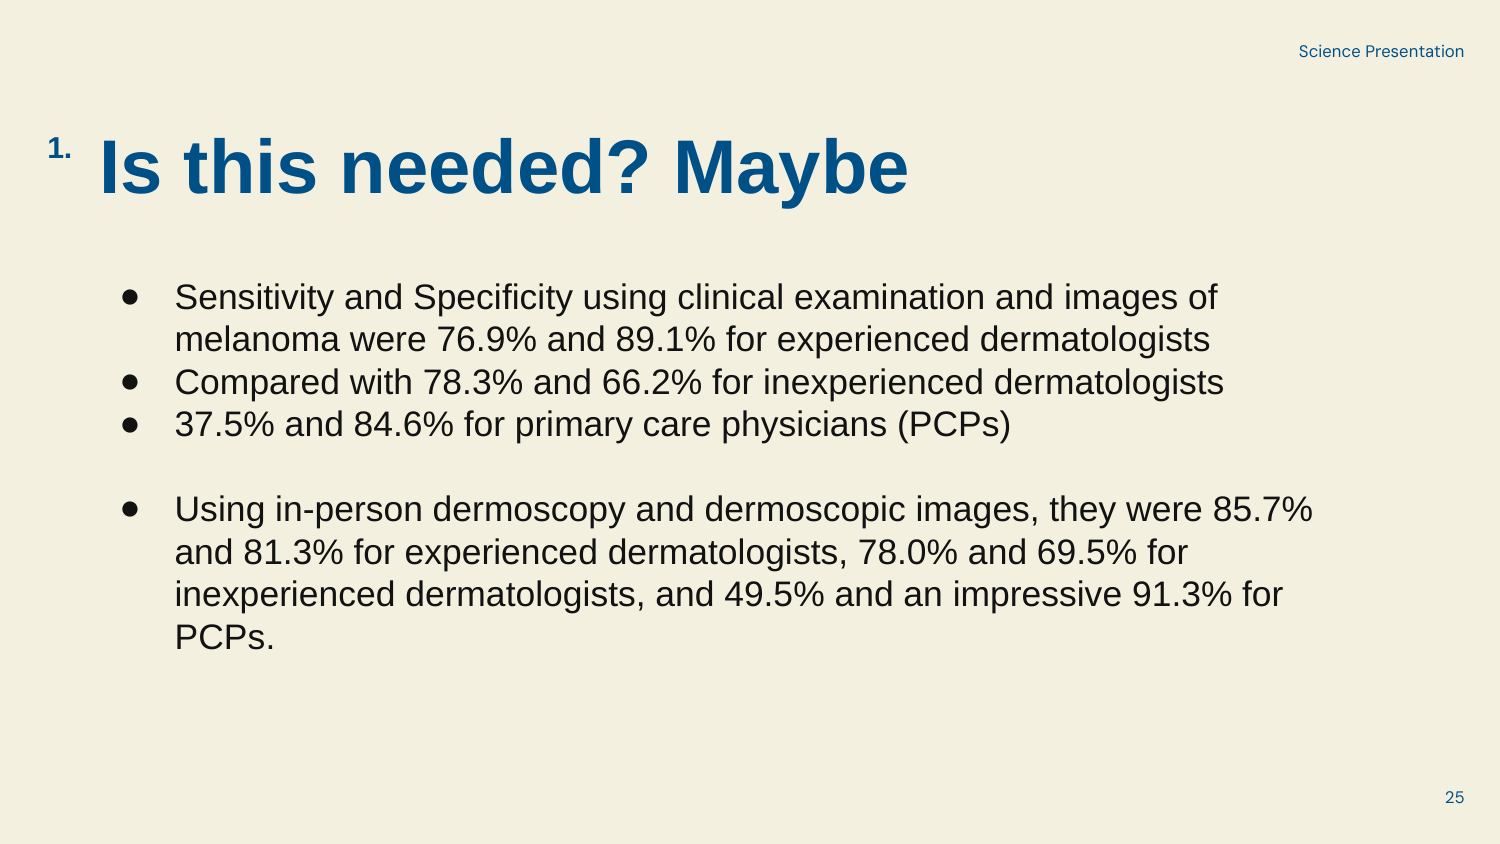

Science Presentation
1.
Is this needed? Maybe
Sensitivity and Specificity using clinical examination and images of melanoma were 76.9% and 89.1% for experienced dermatologists
Compared with 78.3% and 66.2% for inexperienced dermatologists
37.5% and 84.6% for primary care physicians (PCPs)

Using in-person dermoscopy and dermoscopic images, they were 85.7% and 81.3% for experienced dermatologists, 78.0% and 69.5% for inexperienced dermatologists, and 49.5% and an impressive 91.3% for PCPs.
25